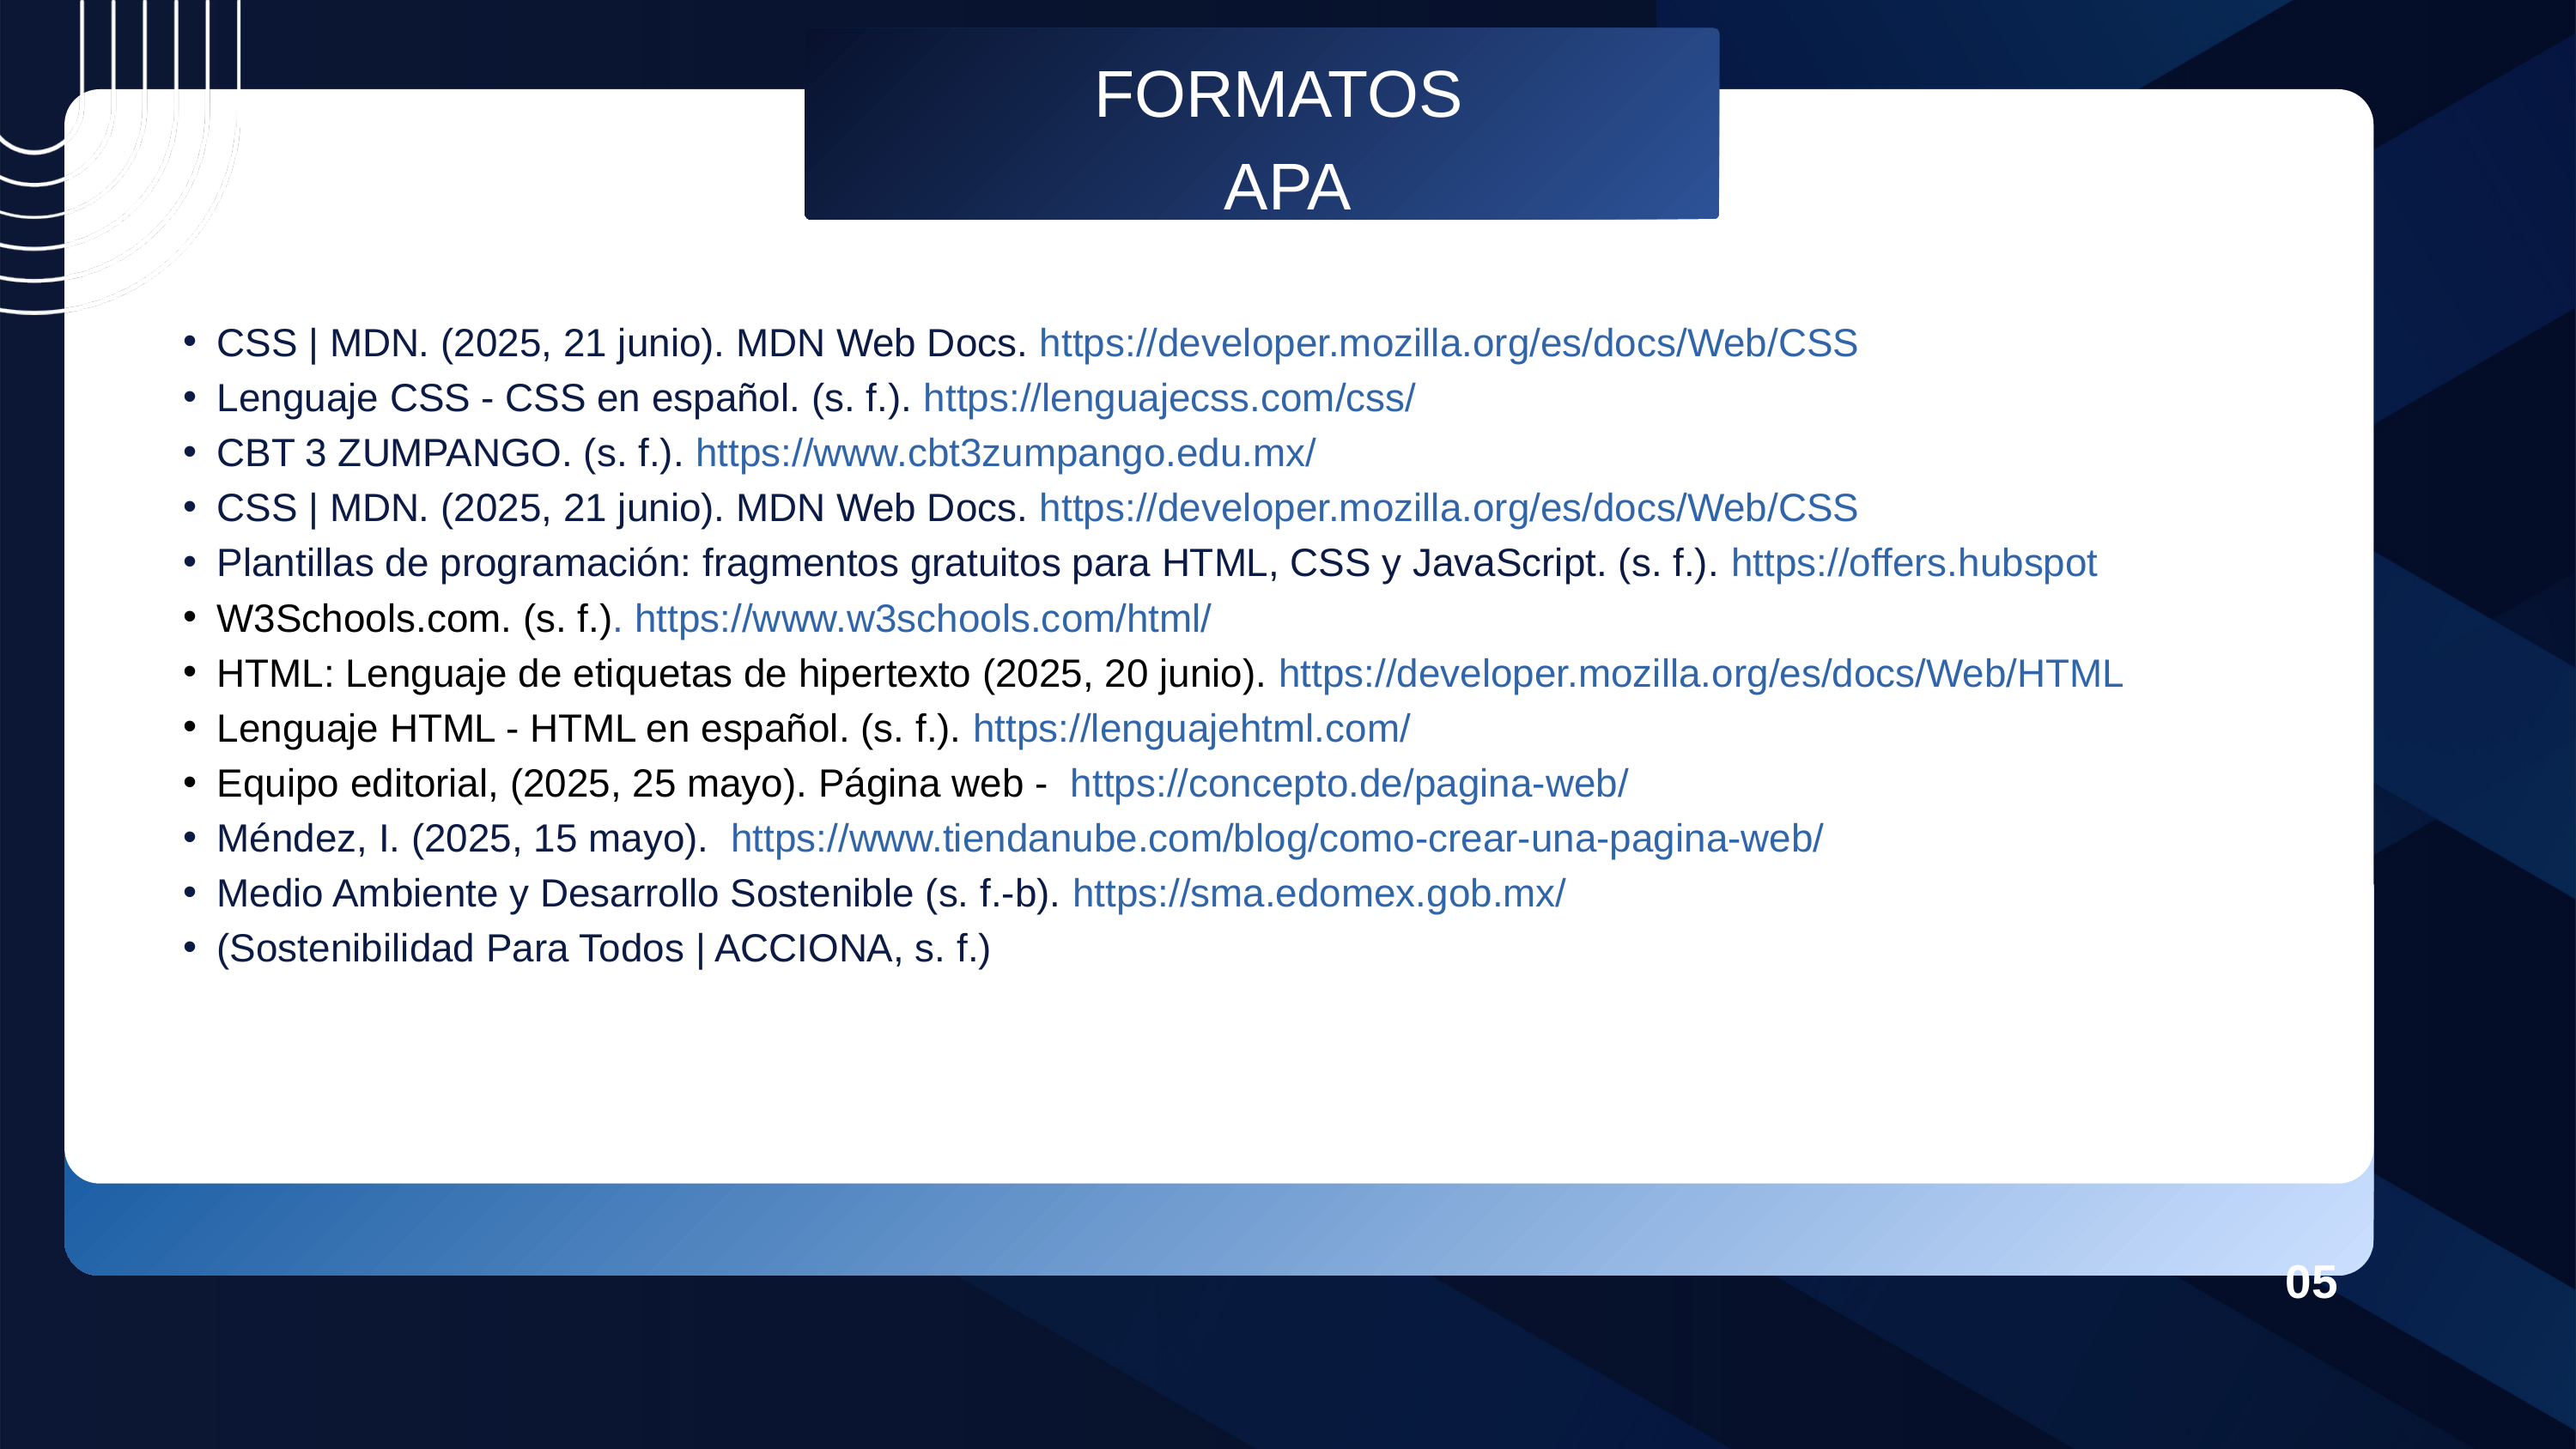

FORMATOS
APA

CSS | MDN. (2025, 21 junio). MDN Web Docs. https://developer.mozilla.org/es/docs/Web/CSS
Lenguaje CSS - CSS en español. (s. f.). https://lenguajecss.com/css/
CBT 3 ZUMPANGO. (s. f.). https://www.cbt3zumpango.edu.mx/
CSS | MDN. (2025, 21 junio). MDN Web Docs. https://developer.mozilla.org/es/docs/Web/CSS
Plantillas de programación: fragmentos gratuitos para HTML, CSS y JavaScript. (s. f.). https://offers.hubspot
W3Schools.com. (s. f.). https://www.w3schools.com/html/
HTML: Lenguaje de etiquetas de hipertexto (2025, 20 junio). https://developer.mozilla.org/es/docs/Web/HTML
Lenguaje HTML - HTML en español. (s. f.). https://lenguajehtml.com/
Equipo editorial, (2025, 25 mayo). Página web -  https://concepto.de/pagina-web/
Méndez, I. (2025, 15 mayo).  https://www.tiendanube.com/blog/como-crear-una-pagina-web/
Medio Ambiente y Desarrollo Sostenible (s. f.-b). https://sma.edomex.gob.mx/
(Sostenibilidad Para Todos | ACCIONA, s. f.)
05